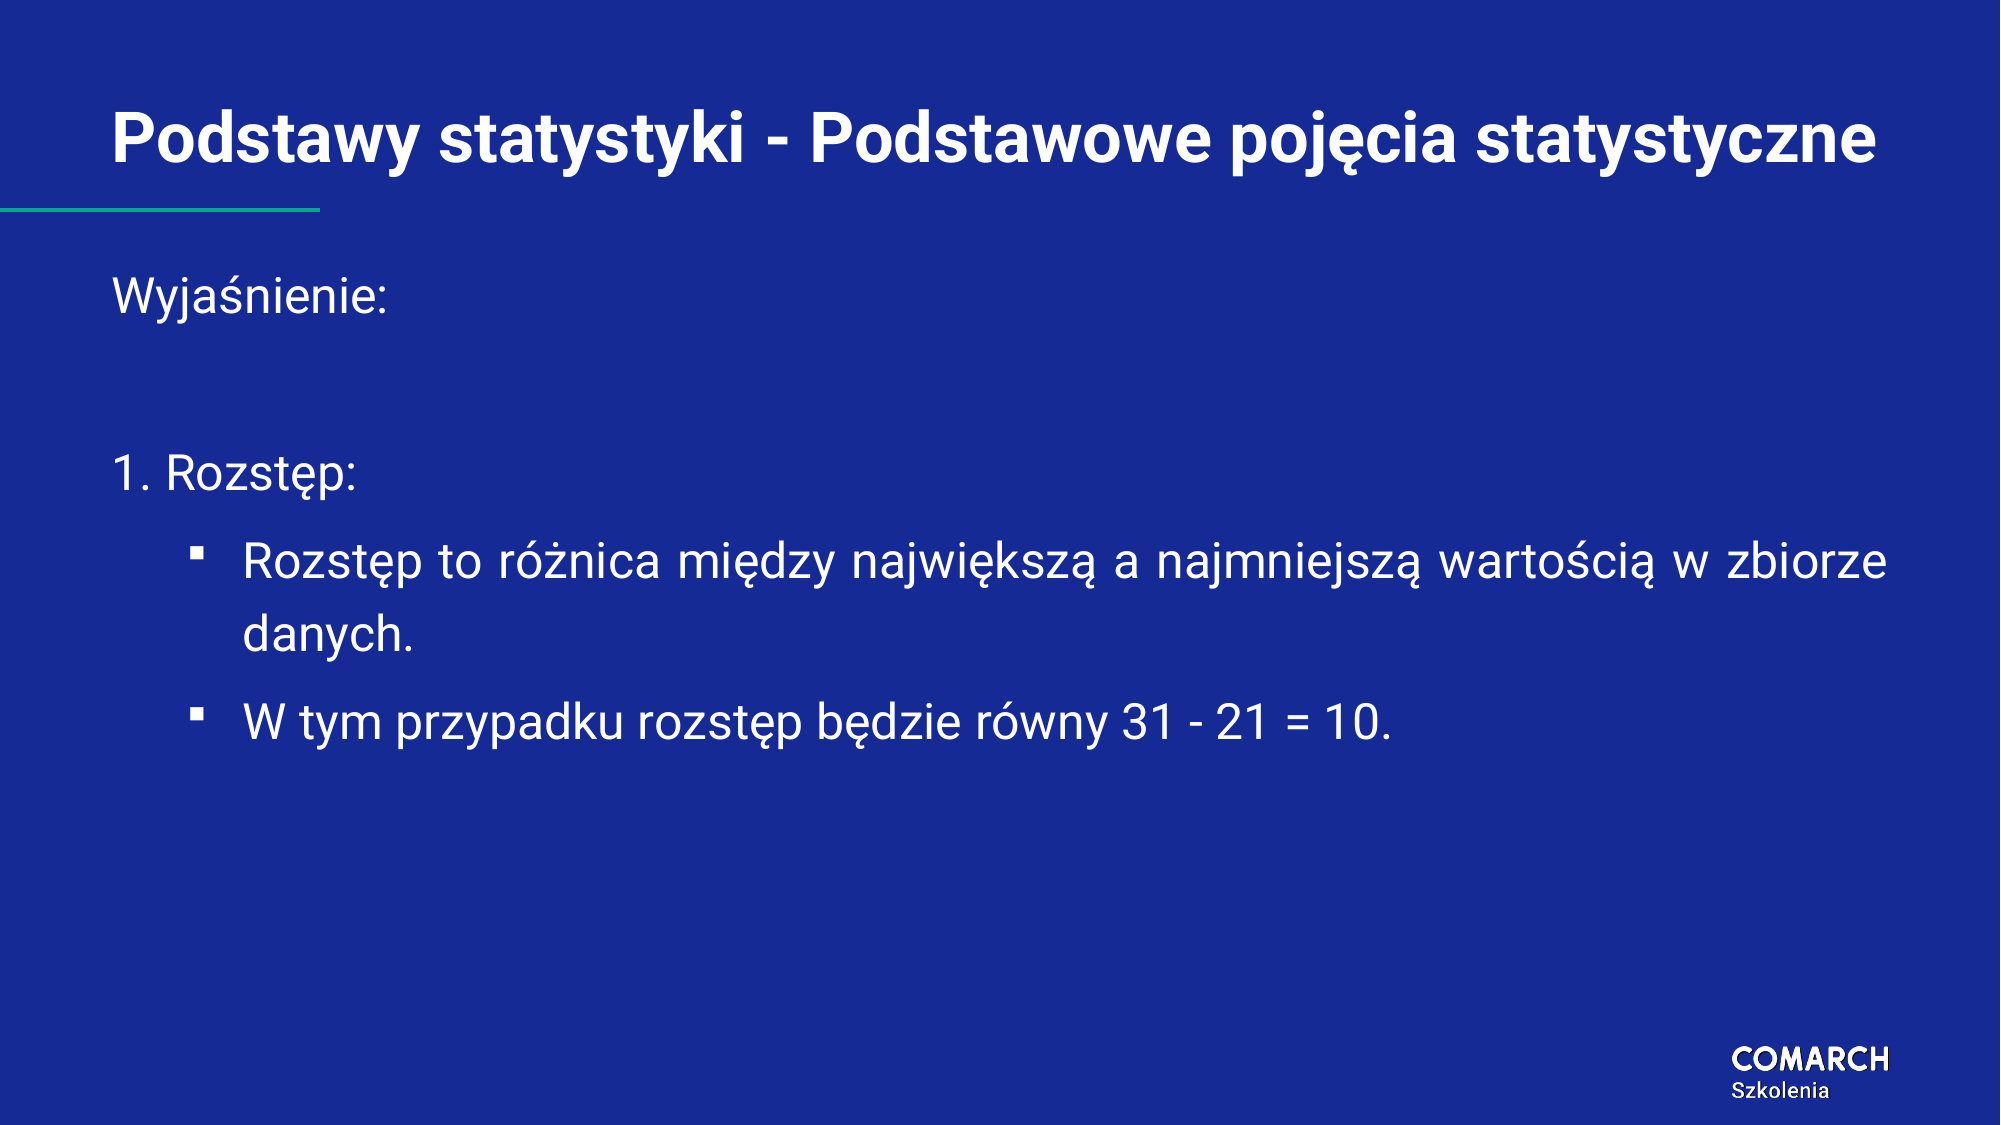

# Podstawy statystyki - Podstawowe pojęcia statystyczne
Wyjaśnienie:

1. Rozstęp:
Rozstęp to różnica między największą a najmniejszą wartością w zbiorze danych.
W tym przypadku rozstęp będzie równy 31 - 21 = 10.